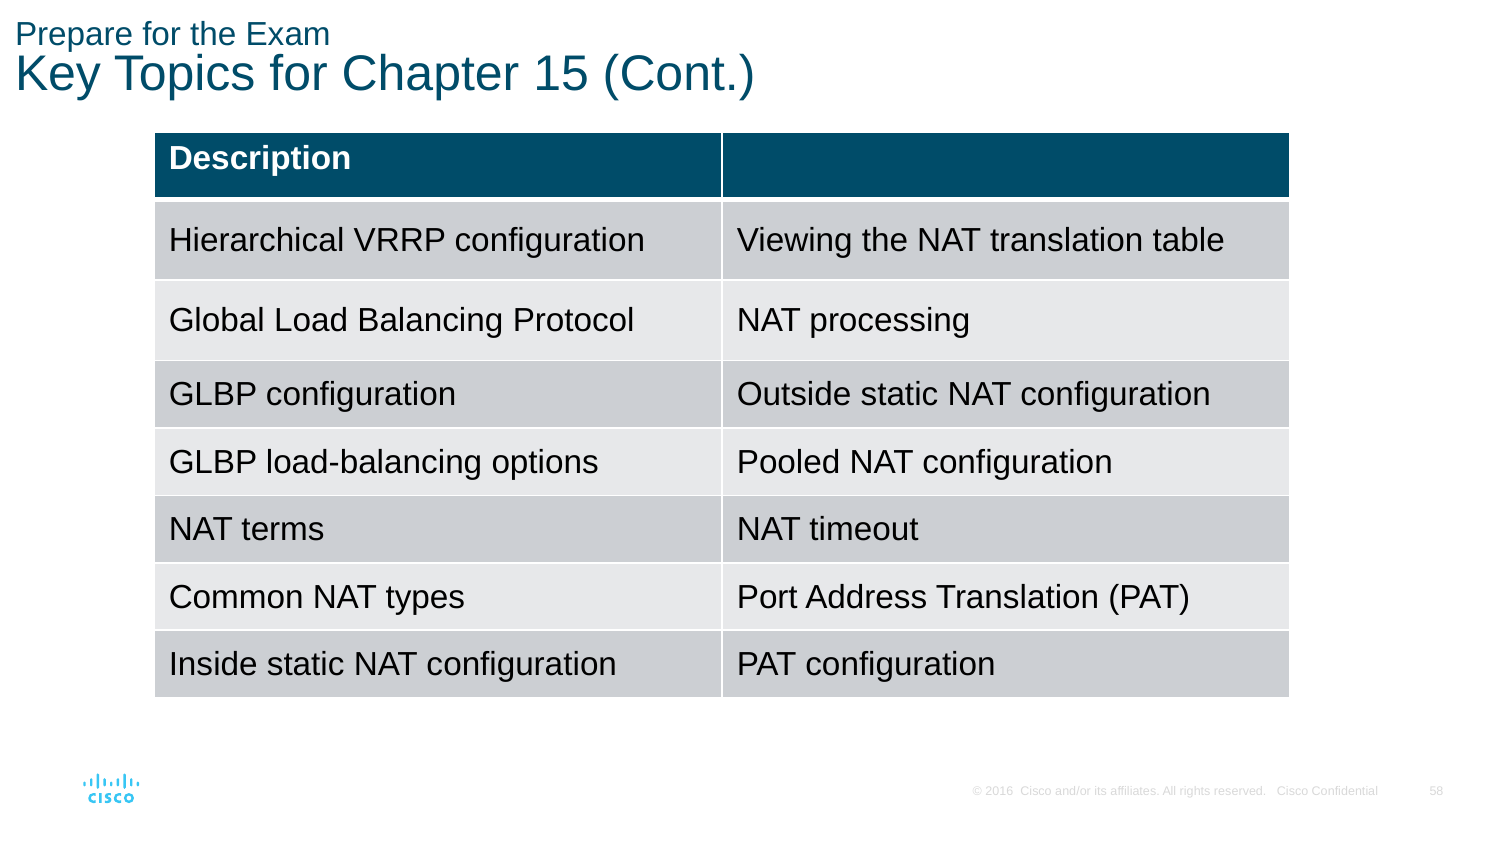

# Prepare for the Exam Key Topics for Chapter 15 (Cont.)
| Description |  |
| --- | --- |
| Hierarchical VRRP configuration | Viewing the NAT translation table |
| Global Load Balancing Protocol | NAT processing |
| GLBP configuration | Outside static NAT configuration |
| GLBP load-balancing options | Pooled NAT configuration |
| NAT terms | NAT timeout |
| Common NAT types | Port Address Translation (PAT) |
| Inside static NAT configuration | PAT configuration |